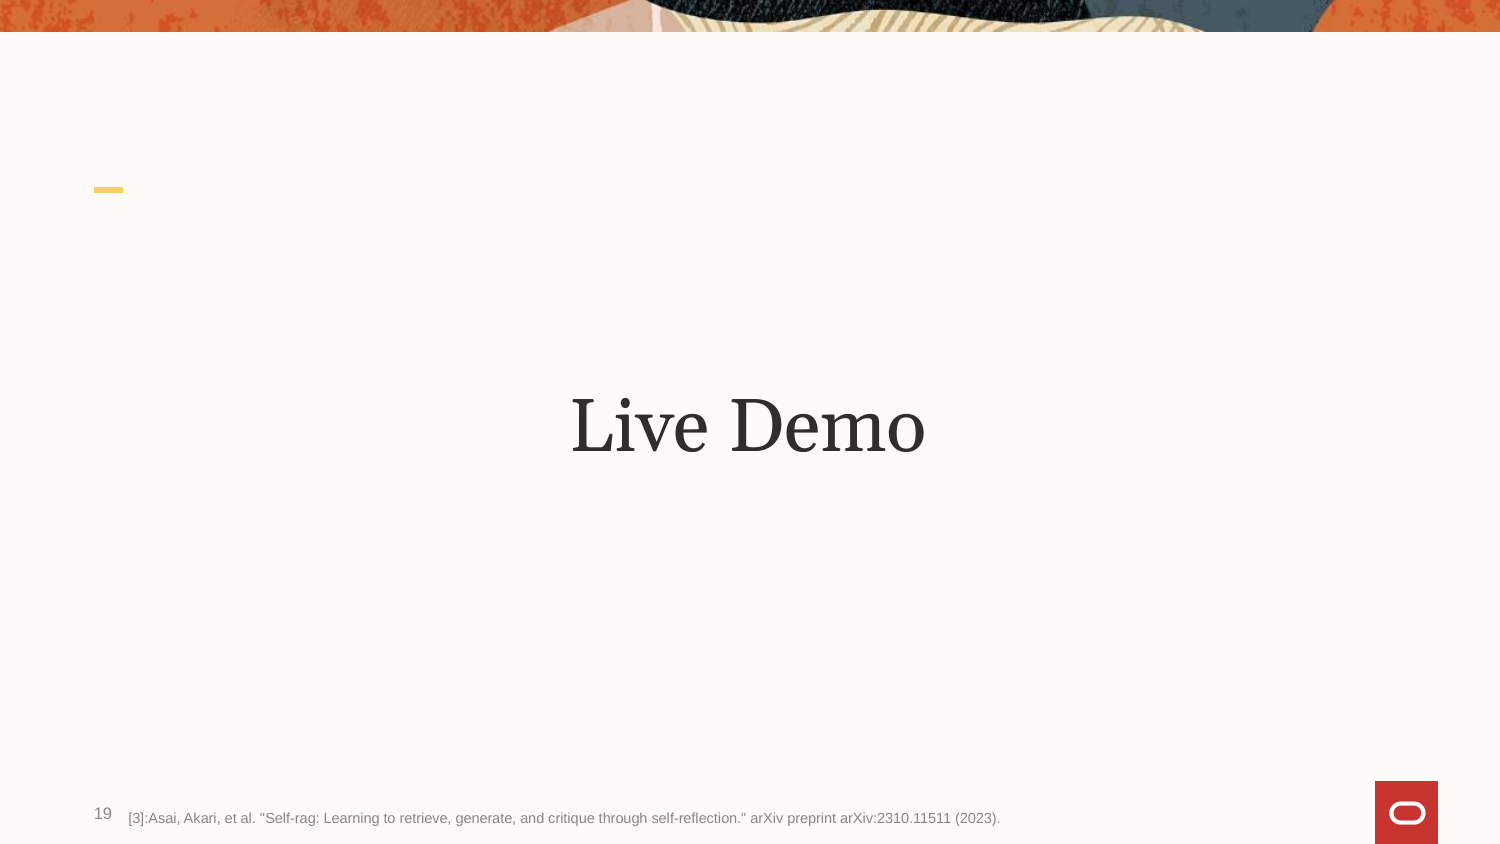

# Live Demo
19
[3]:Asai, Akari, et al. "Self-rag: Learning to retrieve, generate, and critique through self-reflection." arXiv preprint arXiv:2310.11511 (2023).